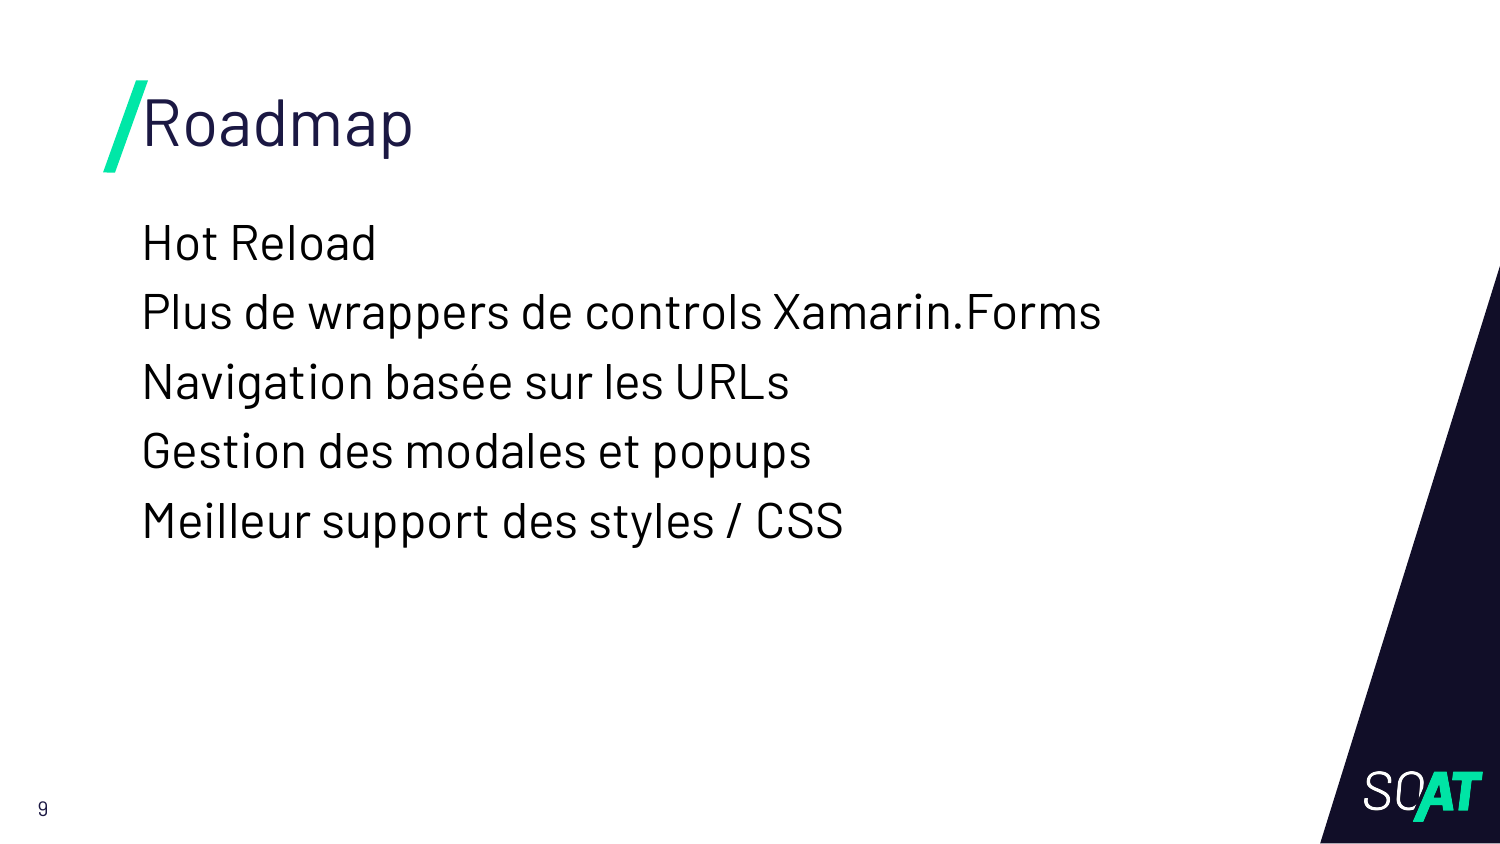

# Roadmap
Hot Reload
Plus de wrappers de controls Xamarin.Forms
Navigation basée sur les URLs
Gestion des modales et popups
Meilleur support des styles / CSS
9